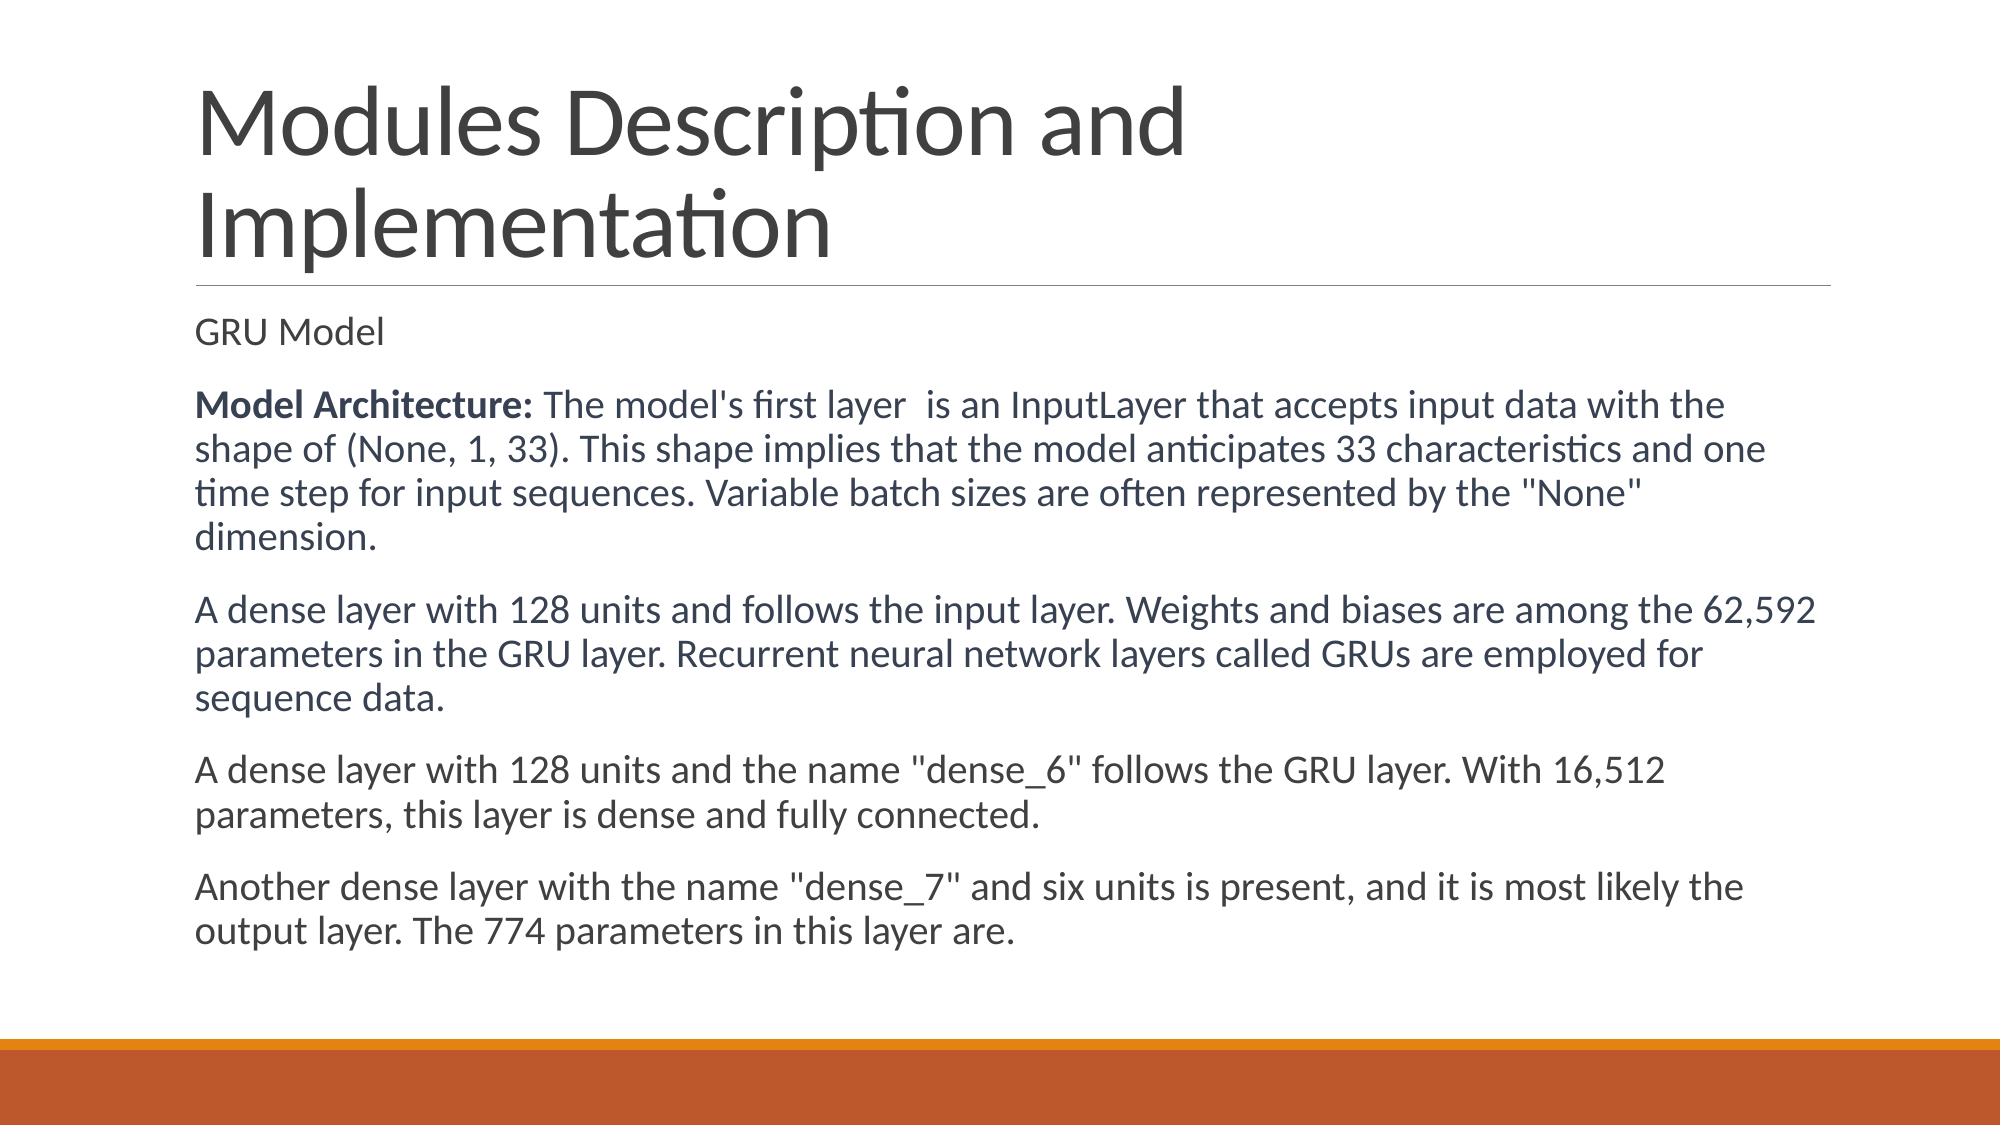

# Modules Description and Implementation
GRU Model
Model Architecture: The model's first layer  is an InputLayer that accepts input data with the shape of (None, 1, 33). This shape implies that the model anticipates 33 characteristics and one time step for input sequences. Variable batch sizes are often represented by the "None" dimension.
A dense layer with 128 units and follows the input layer. Weights and biases are among the 62,592 parameters in the GRU layer. Recurrent neural network layers called GRUs are employed for sequence data.
A dense layer with 128 units and the name "dense_6" follows the GRU layer. With 16,512 parameters, this layer is dense and fully connected.
Another dense layer with the name "dense_7" and six units is present, and it is most likely the output layer. The 774 parameters in this layer are.